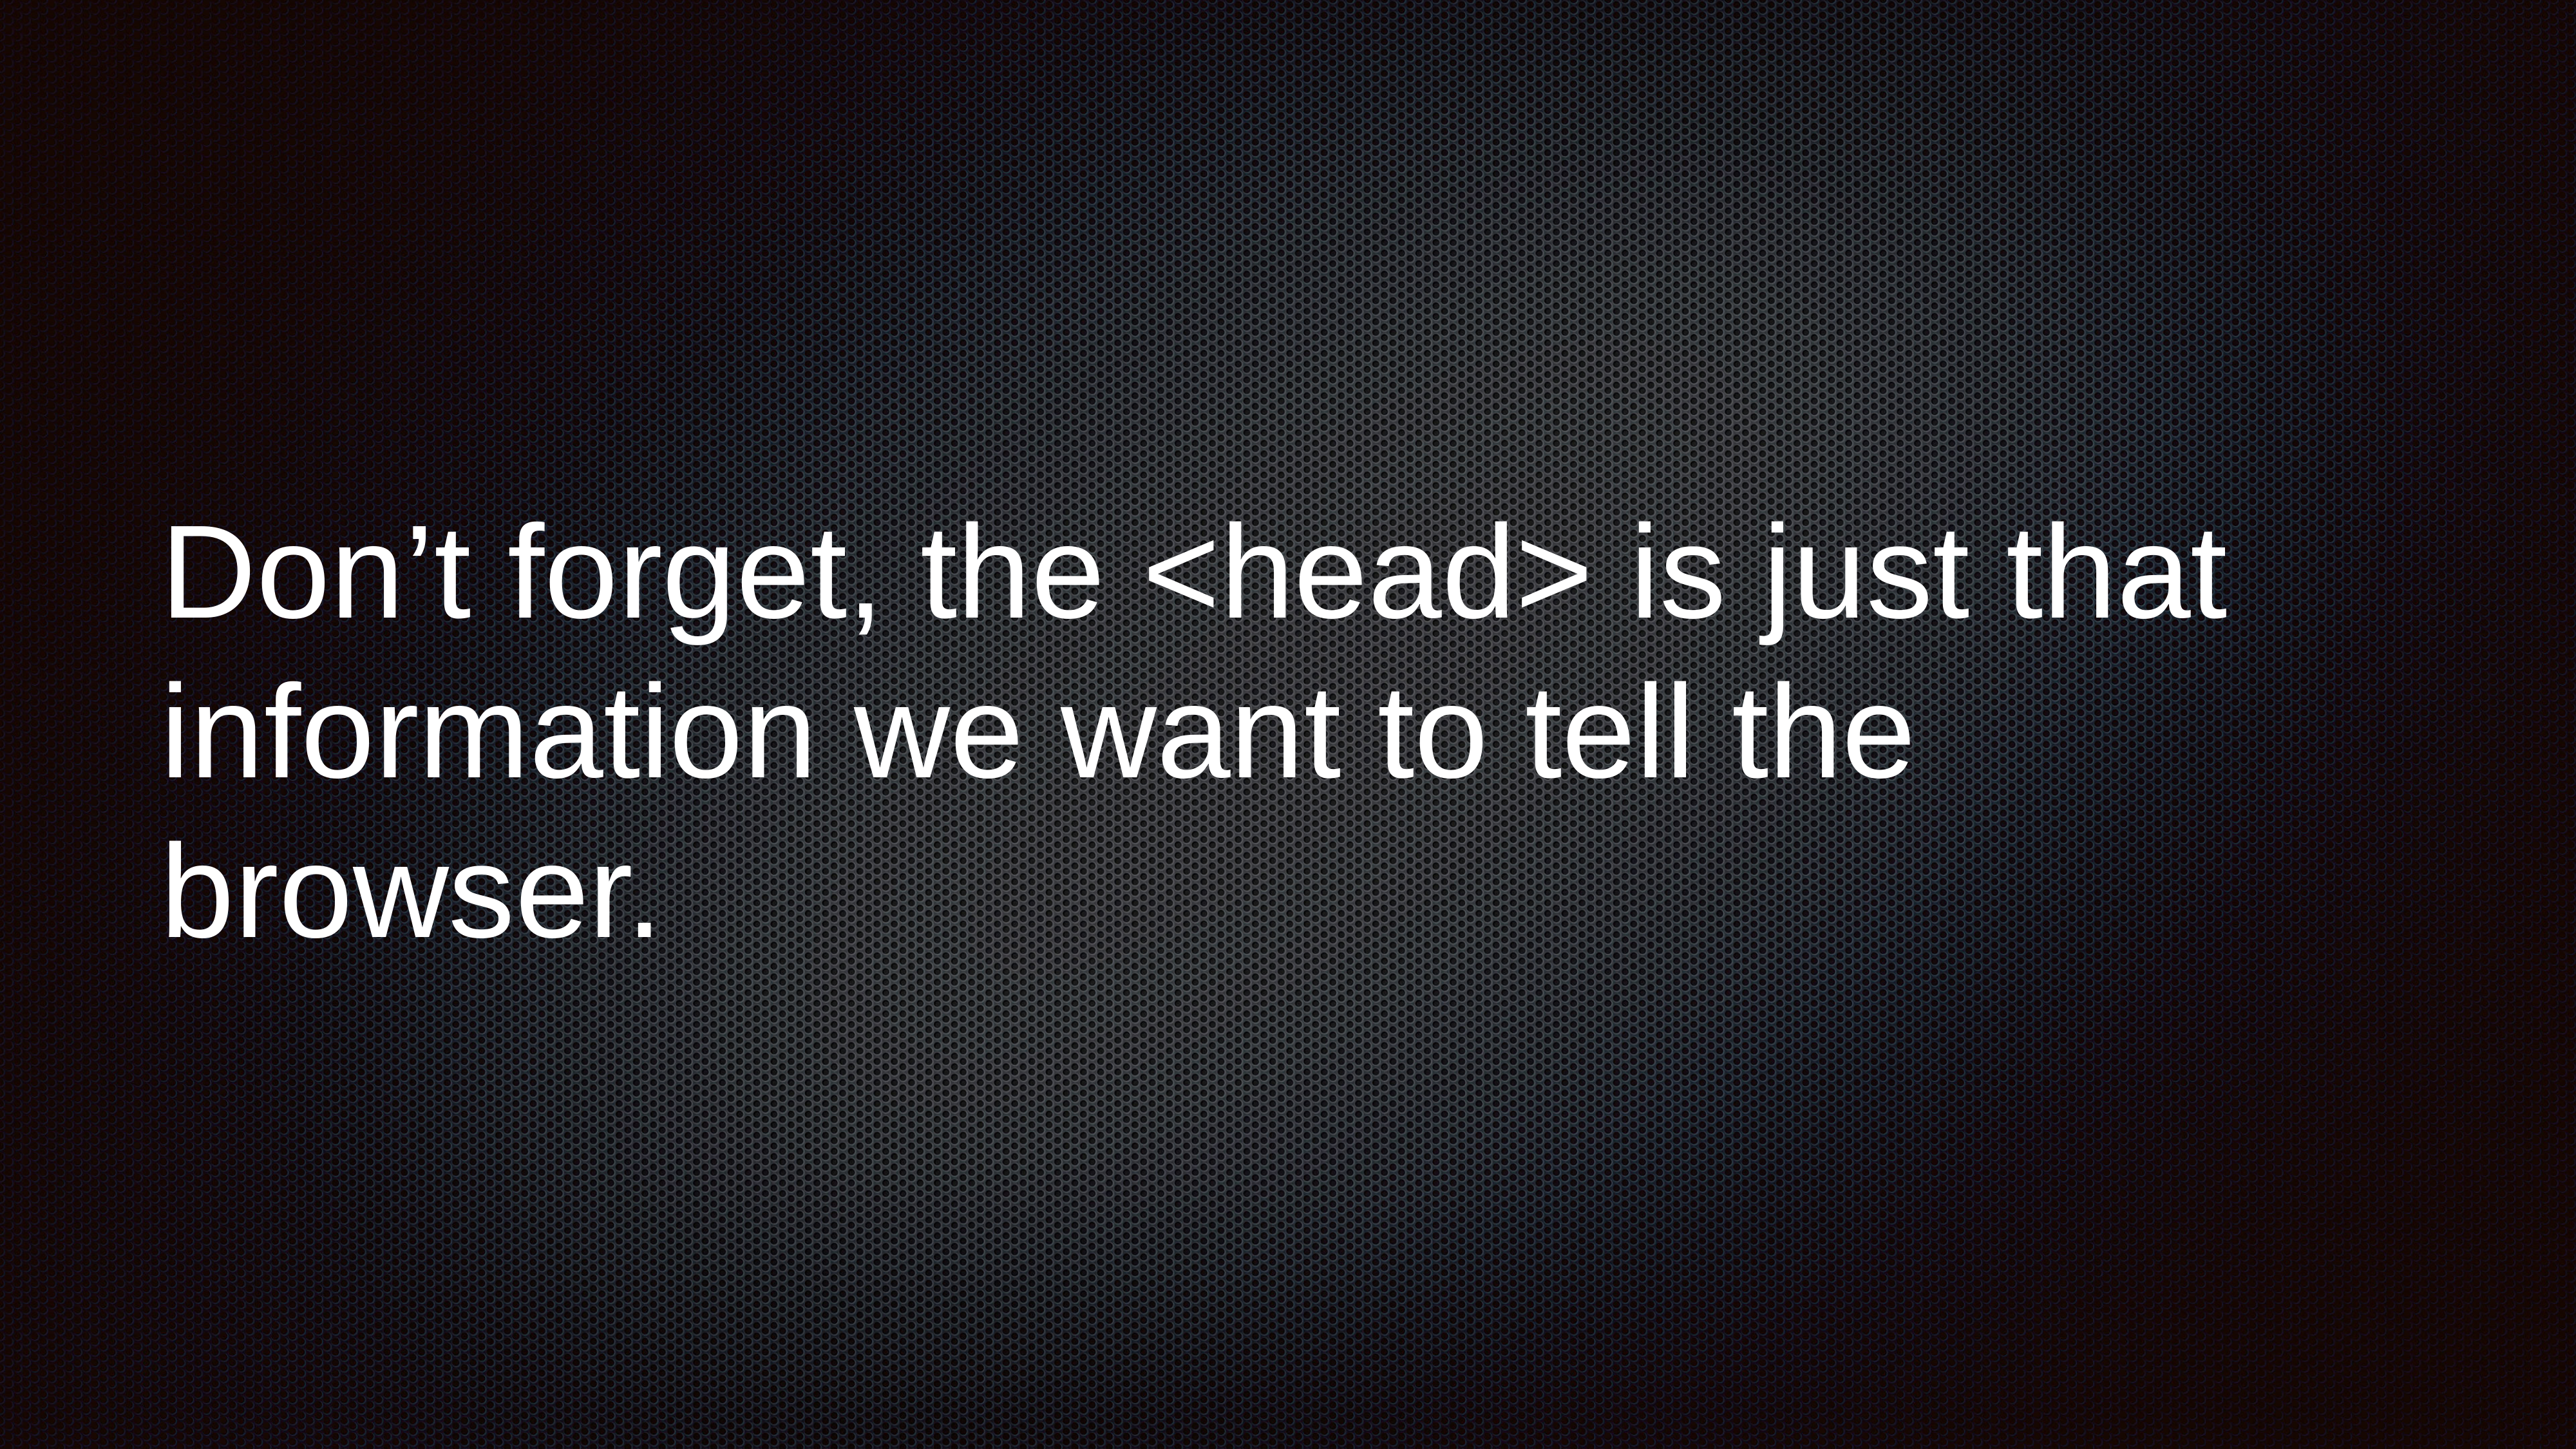

# Don’t forget, the <head> is just that information we want to tell the browser.